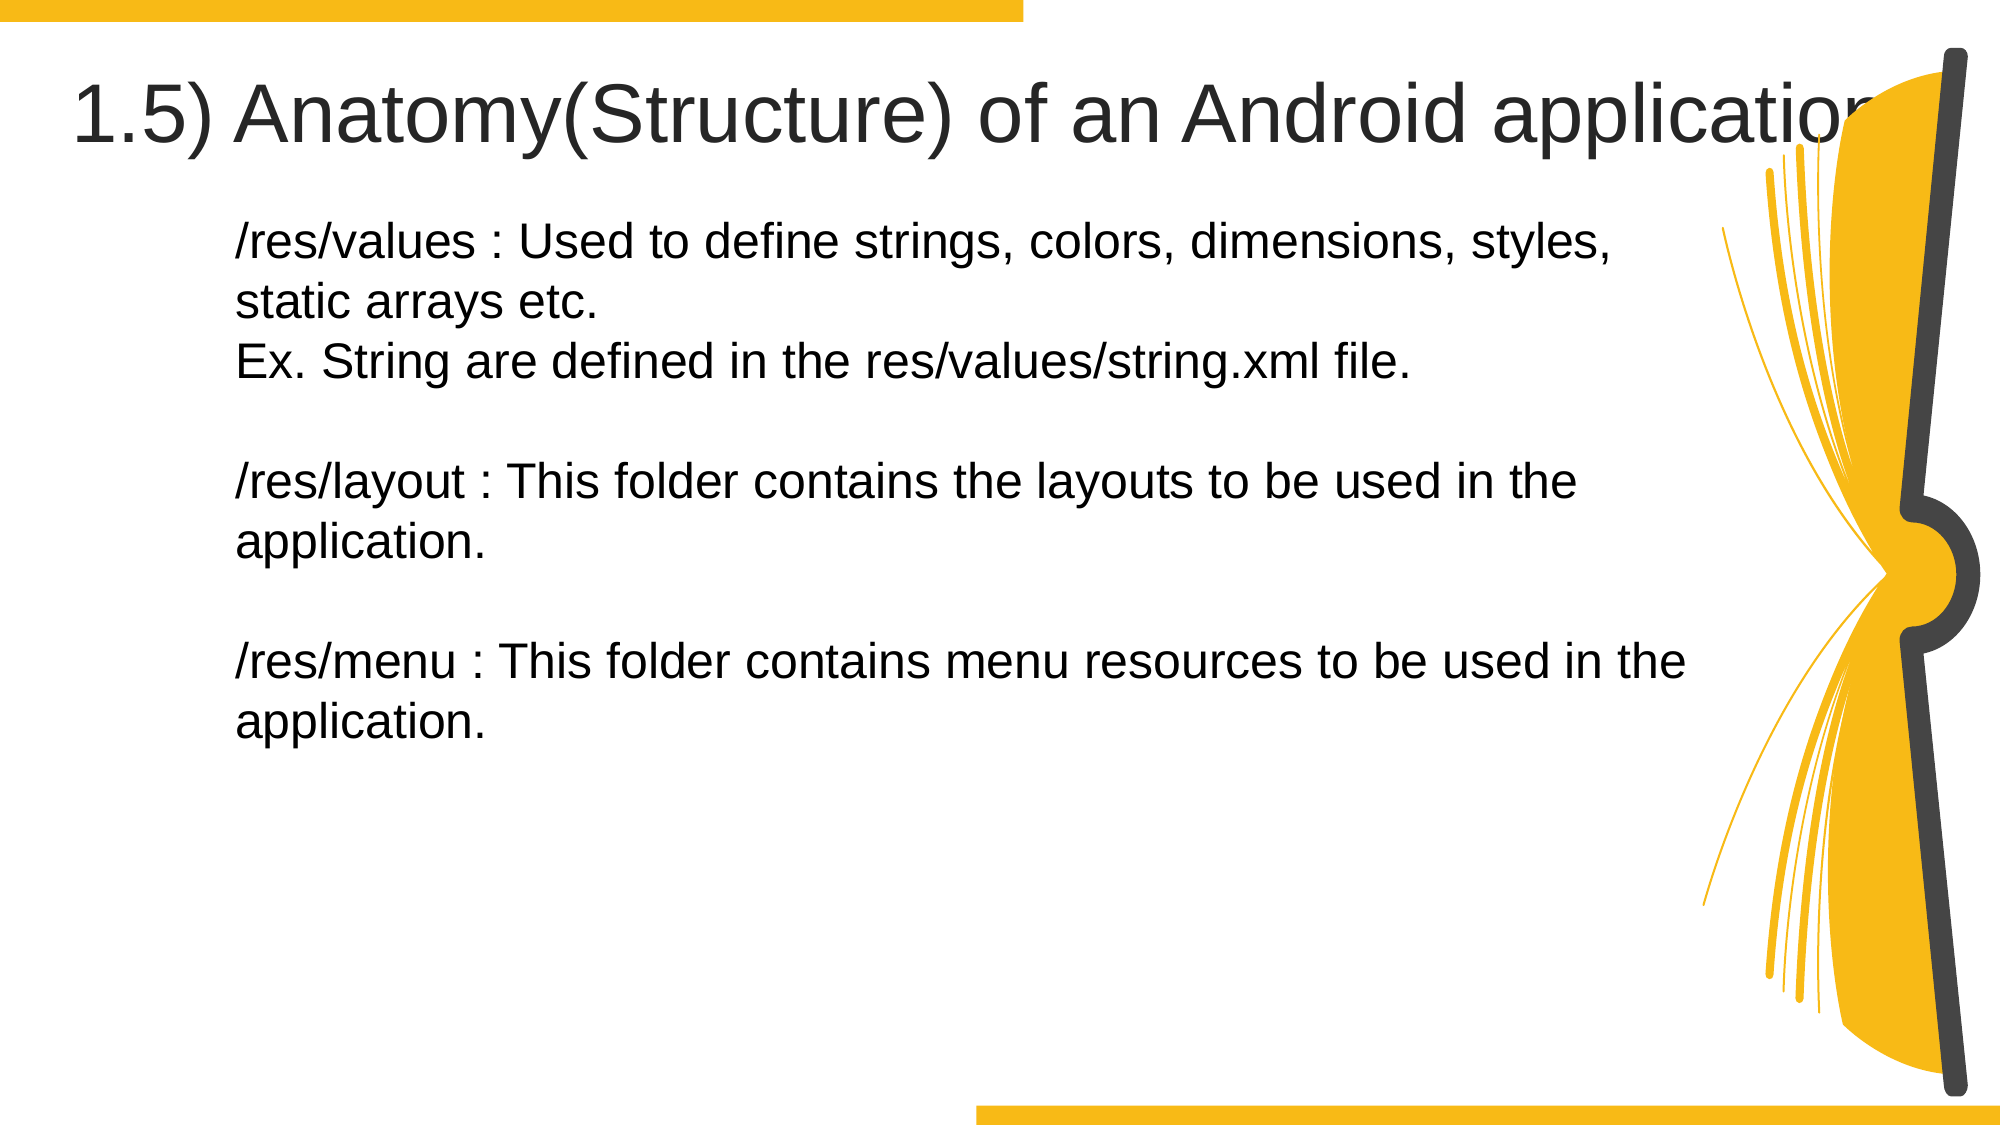

1.5) Anatomy(Structure) of an Android applications
/res/values : Used to define strings, colors, dimensions, styles, static arrays etc.
Ex. String are defined in the res/values/string.xml file.

/res/layout : This folder contains the layouts to be used in the application.

/res/menu : This folder contains menu resources to be used in the application.